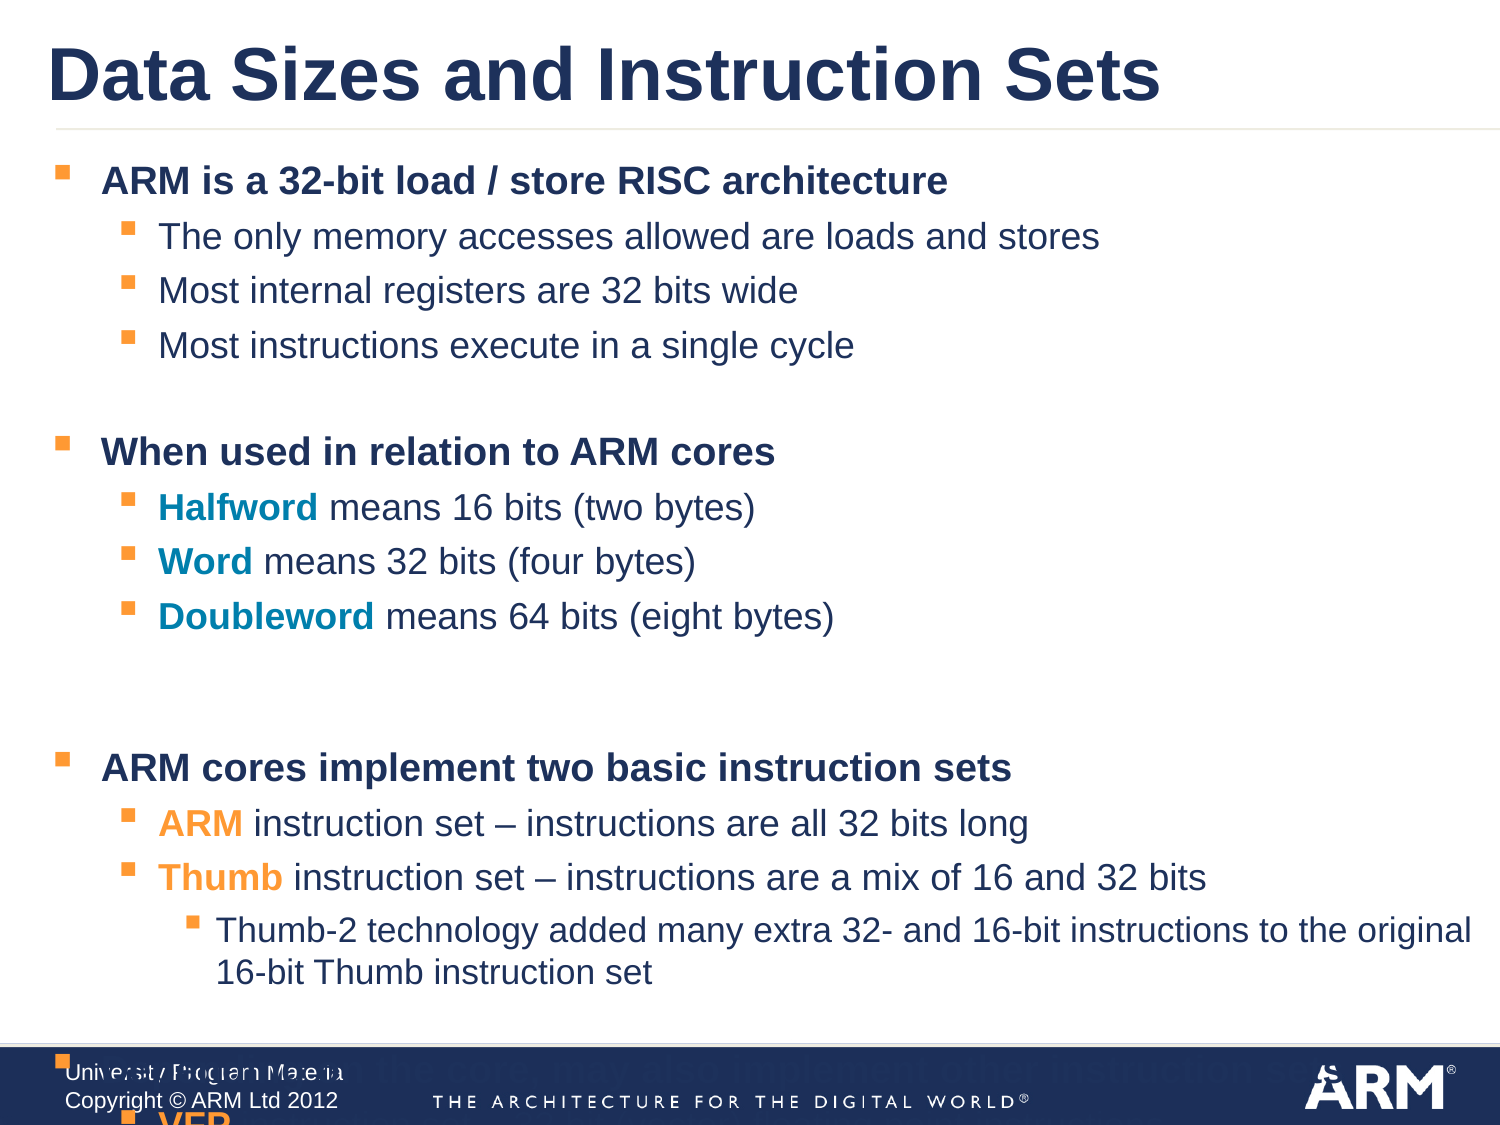

Data Sizes and Instruction Sets
ARM is a 32-bit load / store RISC architecture
The only memory accesses allowed are loads and stores
Most internal registers are 32 bits wide
Most instructions execute in a single cycle

When used in relation to ARM cores
Halfword means 16 bits (two bytes)
Word means 32 bits (four bytes)
Doubleword means 64 bits (eight bytes)

ARM cores implement two basic instruction sets
ARM instruction set – instructions are all 32 bits long
Thumb instruction set – instructions are a mix of 16 and 32 bits
Thumb-2 technology added many extra 32- and 16-bit instructions to the original 16-bit Thumb instruction set

Depending on the core, may also implement other instruction sets
VFP instruction set – 32 bit (vector) floating point instructions
NEON instruction set – 32 bit SIMD instructions
Jazelle-DBX - provides acceleration for Java VMs (with additional software support)
Jazelle-RCT - provides support for interpreted languages